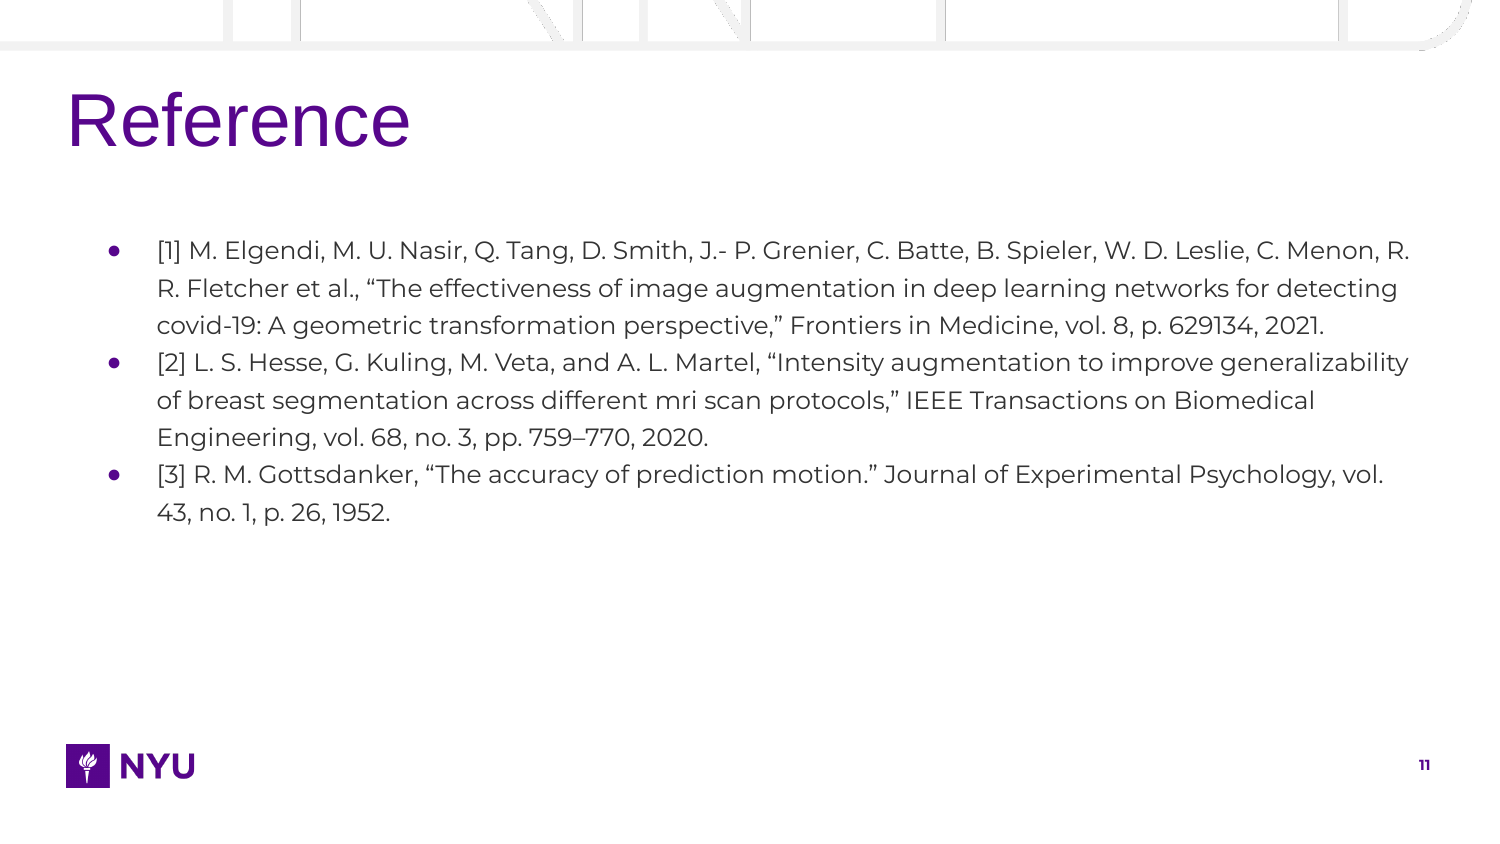

# Reference

[1] M. Elgendi, M. U. Nasir, Q. Tang, D. Smith, J.- P. Grenier, C. Batte, B. Spieler, W. D. Leslie, C. Menon, R. R. Fletcher et al., “The effectiveness of image augmentation in deep learning networks for detecting covid-19: A geometric transformation perspective,” Frontiers in Medicine, vol. 8, p. 629134, 2021.
[2] L. S. Hesse, G. Kuling, M. Veta, and A. L. Martel, “Intensity augmentation to improve generalizability of breast segmentation across different mri scan protocols,” IEEE Transactions on Biomedical Engineering, vol. 68, no. 3, pp. 759–770, 2020.
[3] R. M. Gottsdanker, “The accuracy of prediction motion.” Journal of Experimental Psychology, vol. 43, no. 1, p. 26, 1952.